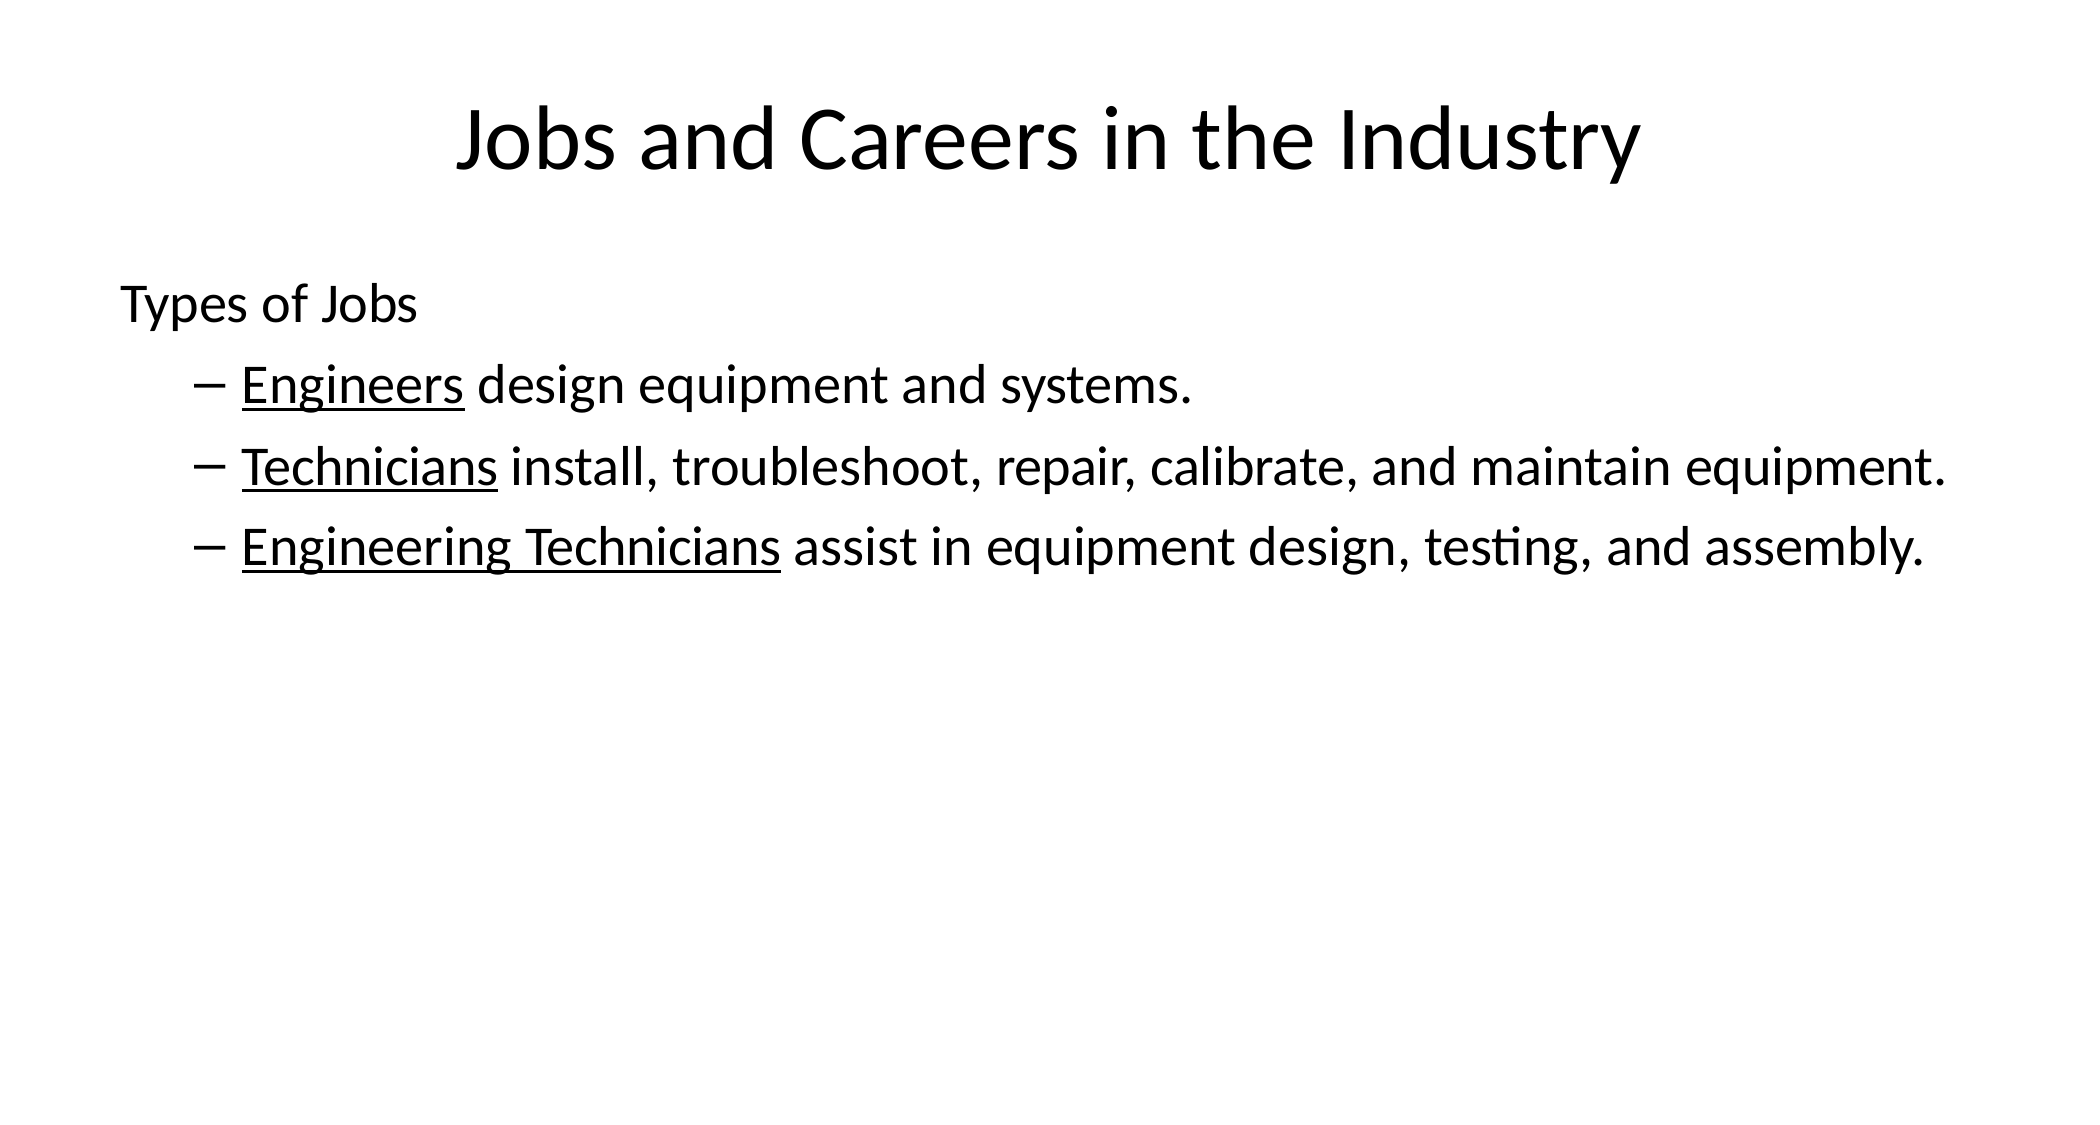

# Jobs and Careers in the Industry
Types of Jobs
Engineers design equipment and systems.
Technicians install, troubleshoot, repair, calibrate, and maintain equipment.
Engineering Technicians assist in equipment design, testing, and assembly.